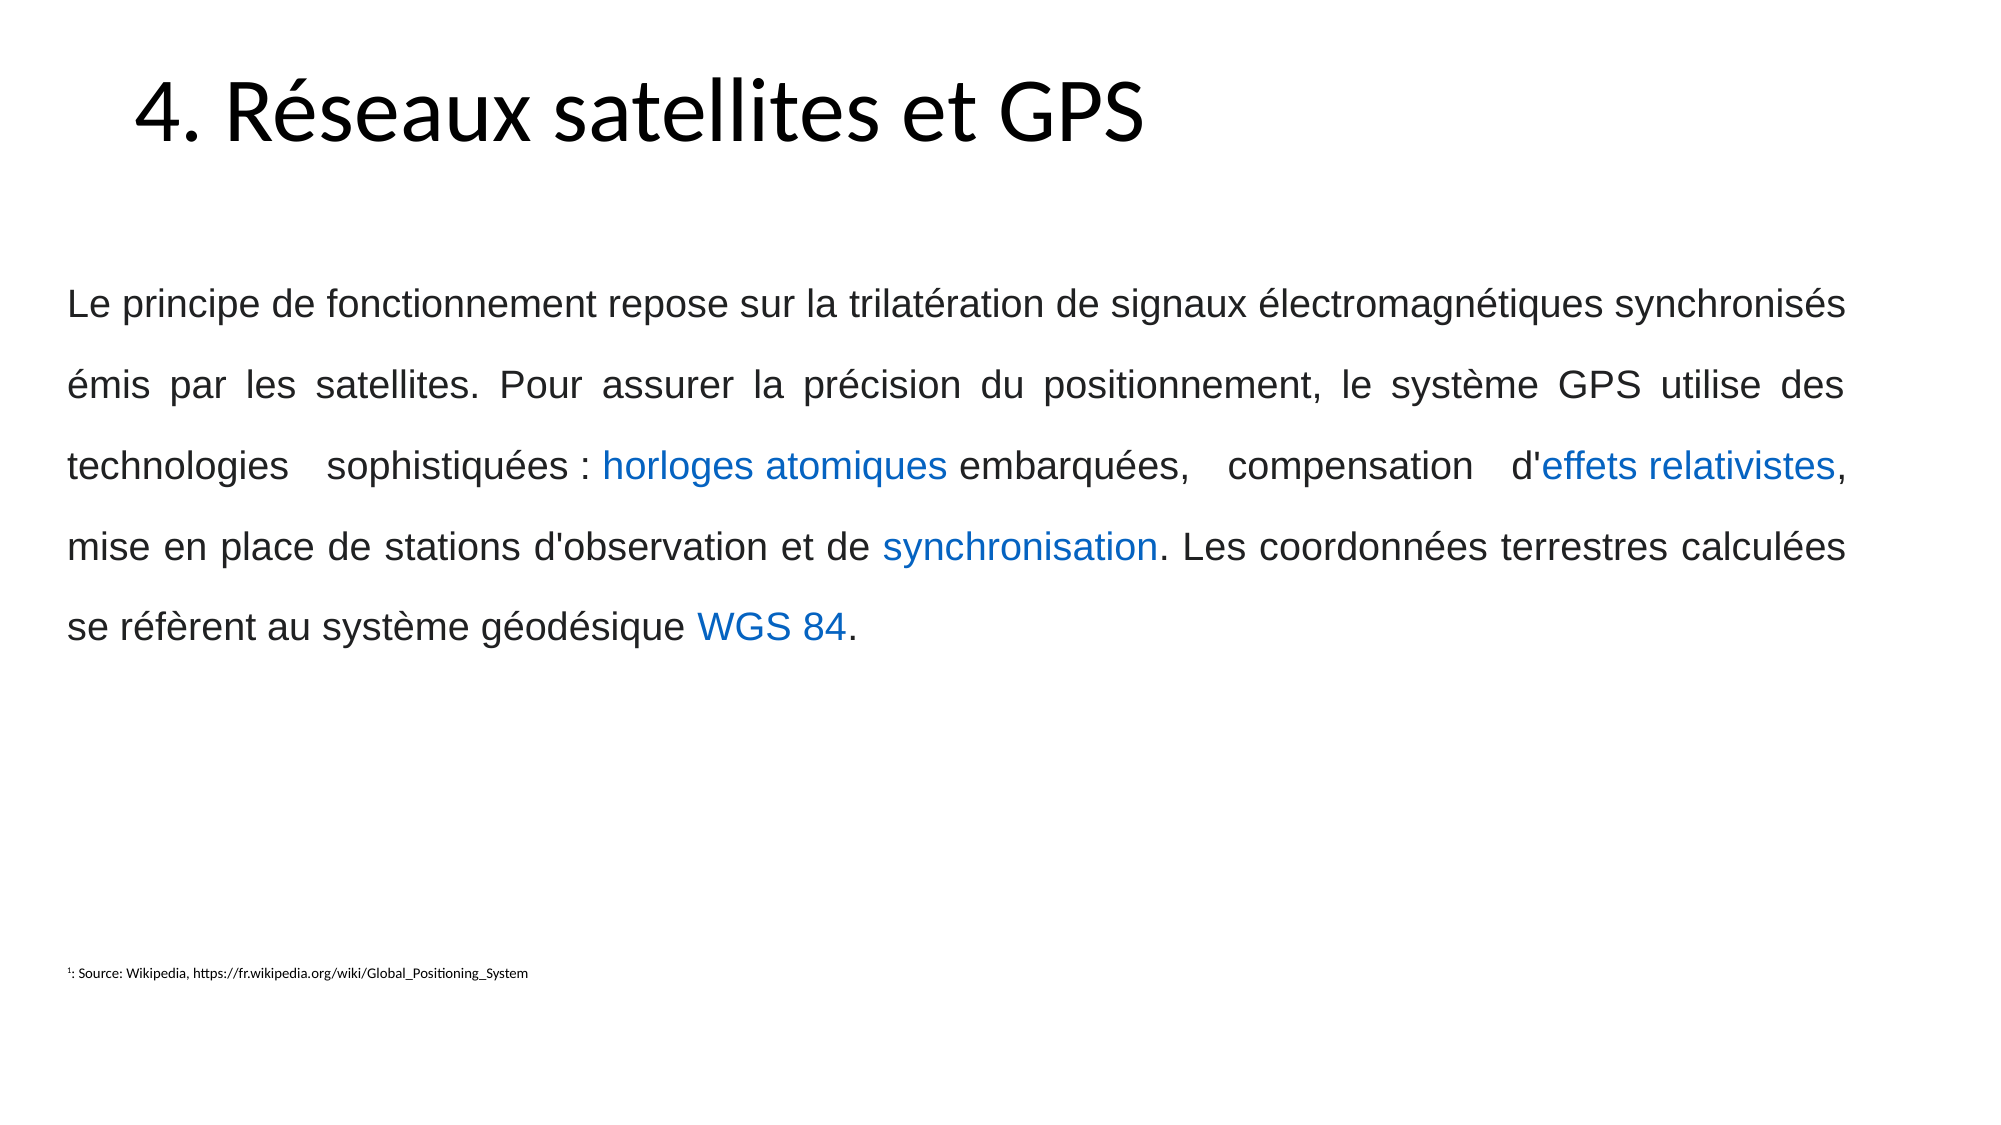

# 4. Réseaux satellites et GPS

Le principe de fonctionnement repose sur la trilatération de signaux électromagnétiques synchronisés émis par les satellites. Pour assurer la précision du positionnement, le système GPS utilise des technologies sophistiquées : horloges atomiques embarquées, compensation d'effets relativistes, mise en place de stations d'observation et de synchronisation. Les coordonnées terrestres calculées se réfèrent au système géodésique WGS 84.

1: Source: Wikipedia, https://fr.wikipedia.org/wiki/Global_Positioning_System